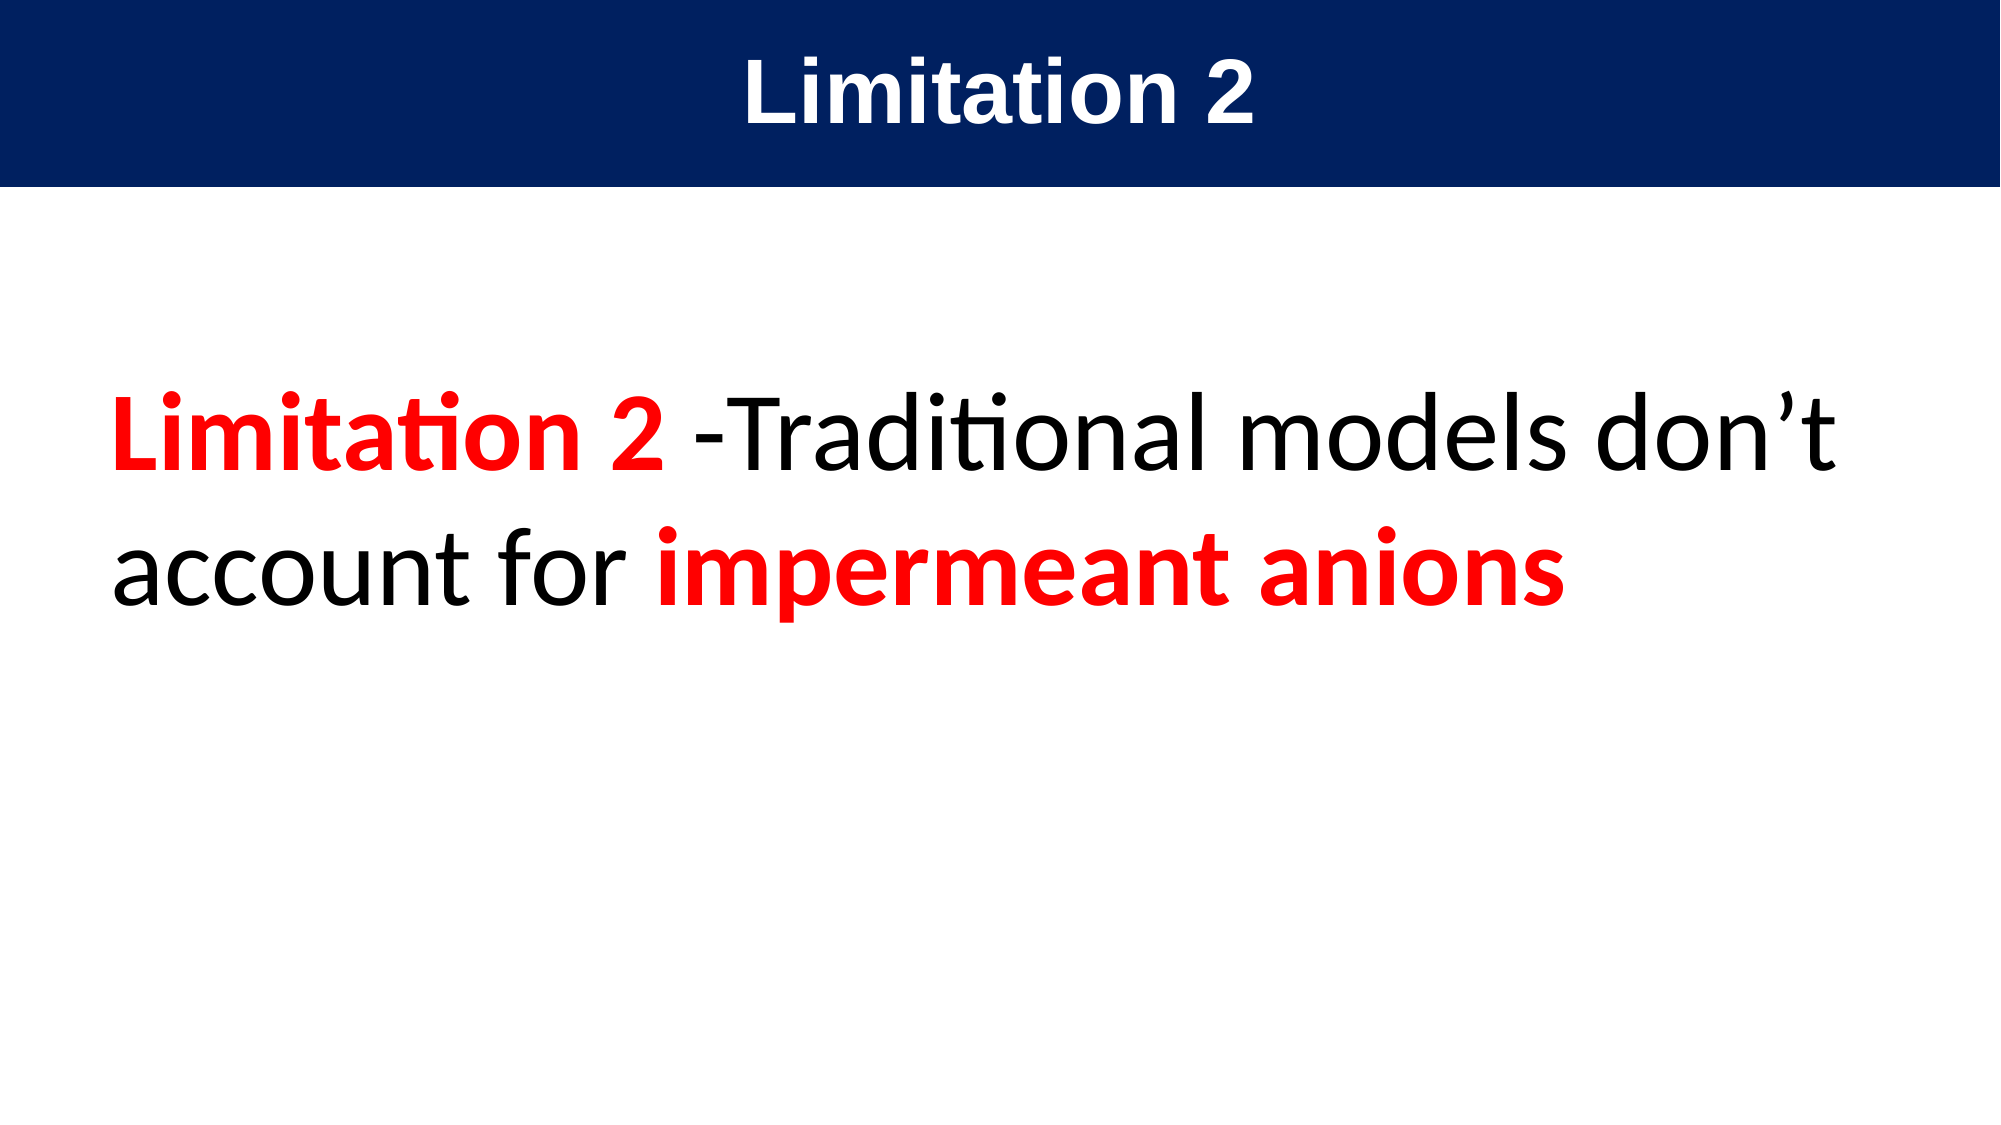

# Limitation 2
Limitation 2 -Traditional models don’t account for impermeant anions